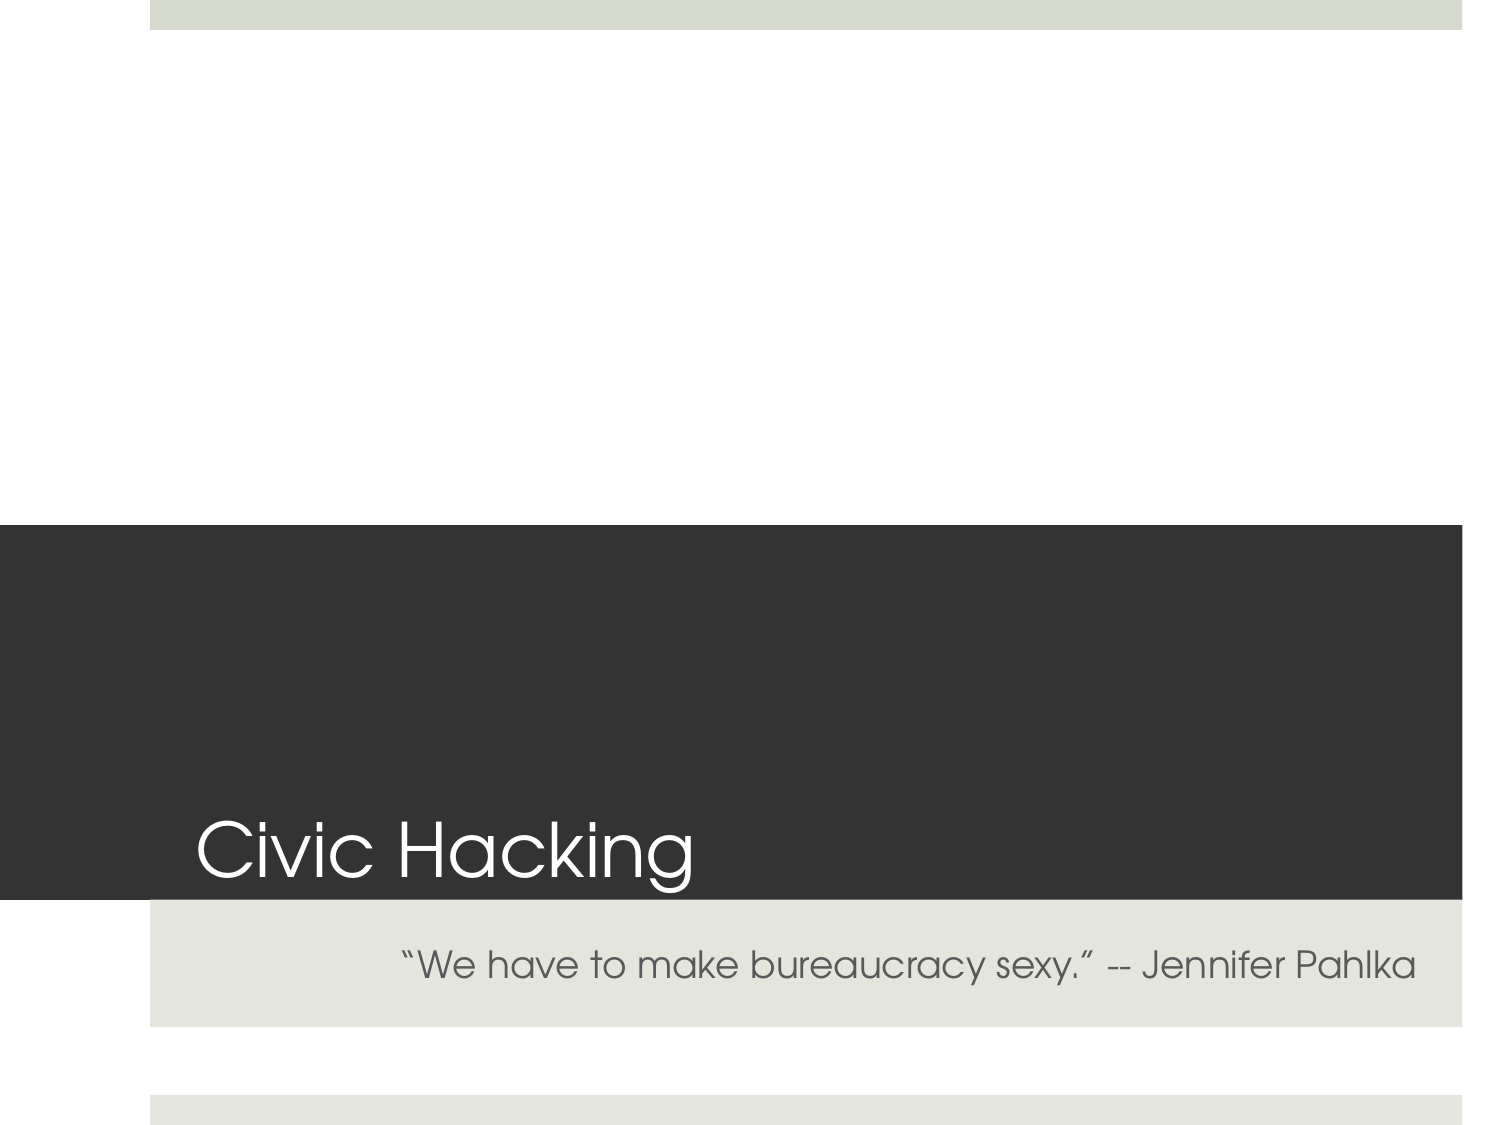

# Civic Hacking
“We have to make bureaucracy sexy.” -- Jennifer Pahlka